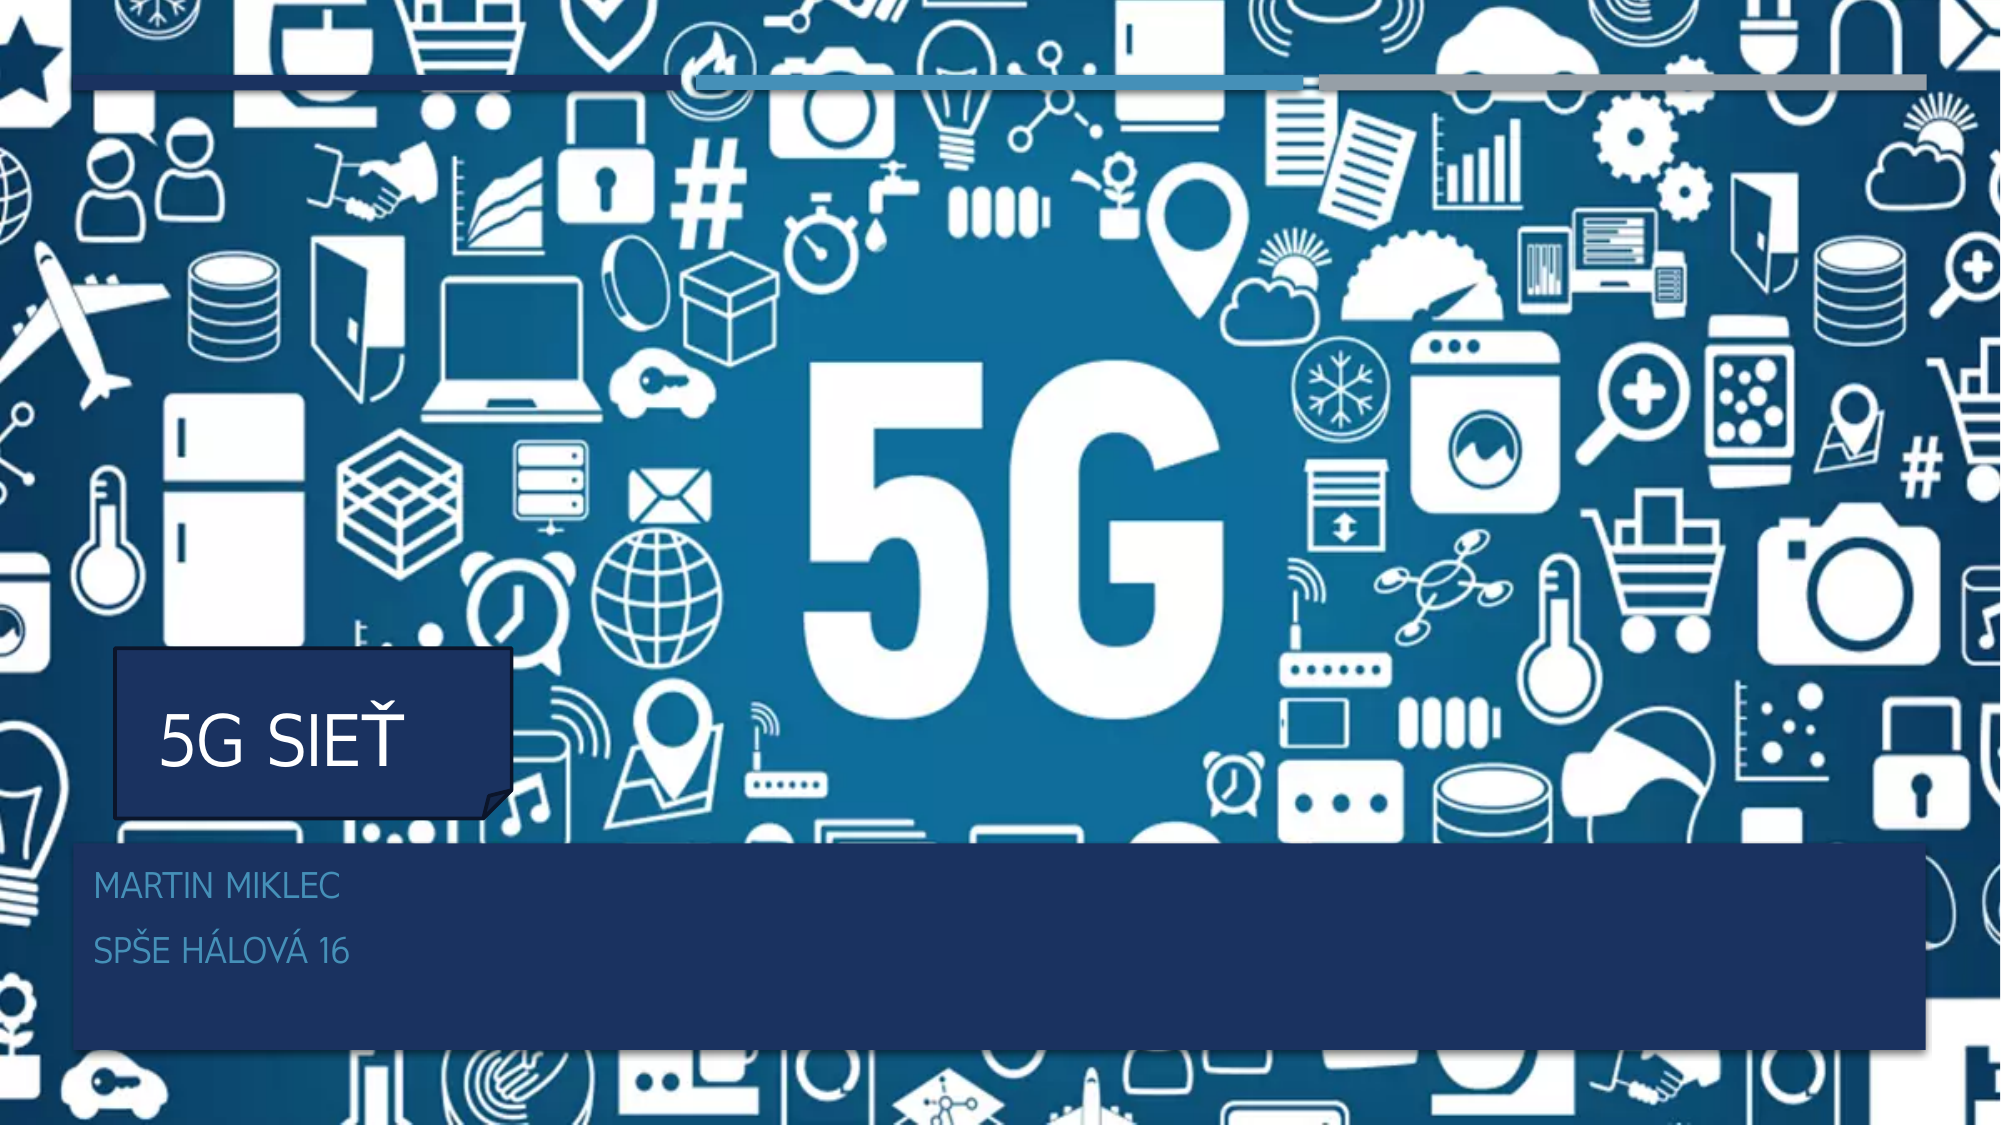

# 5G Sieť

Martin miklec
SpŠE hálová 16